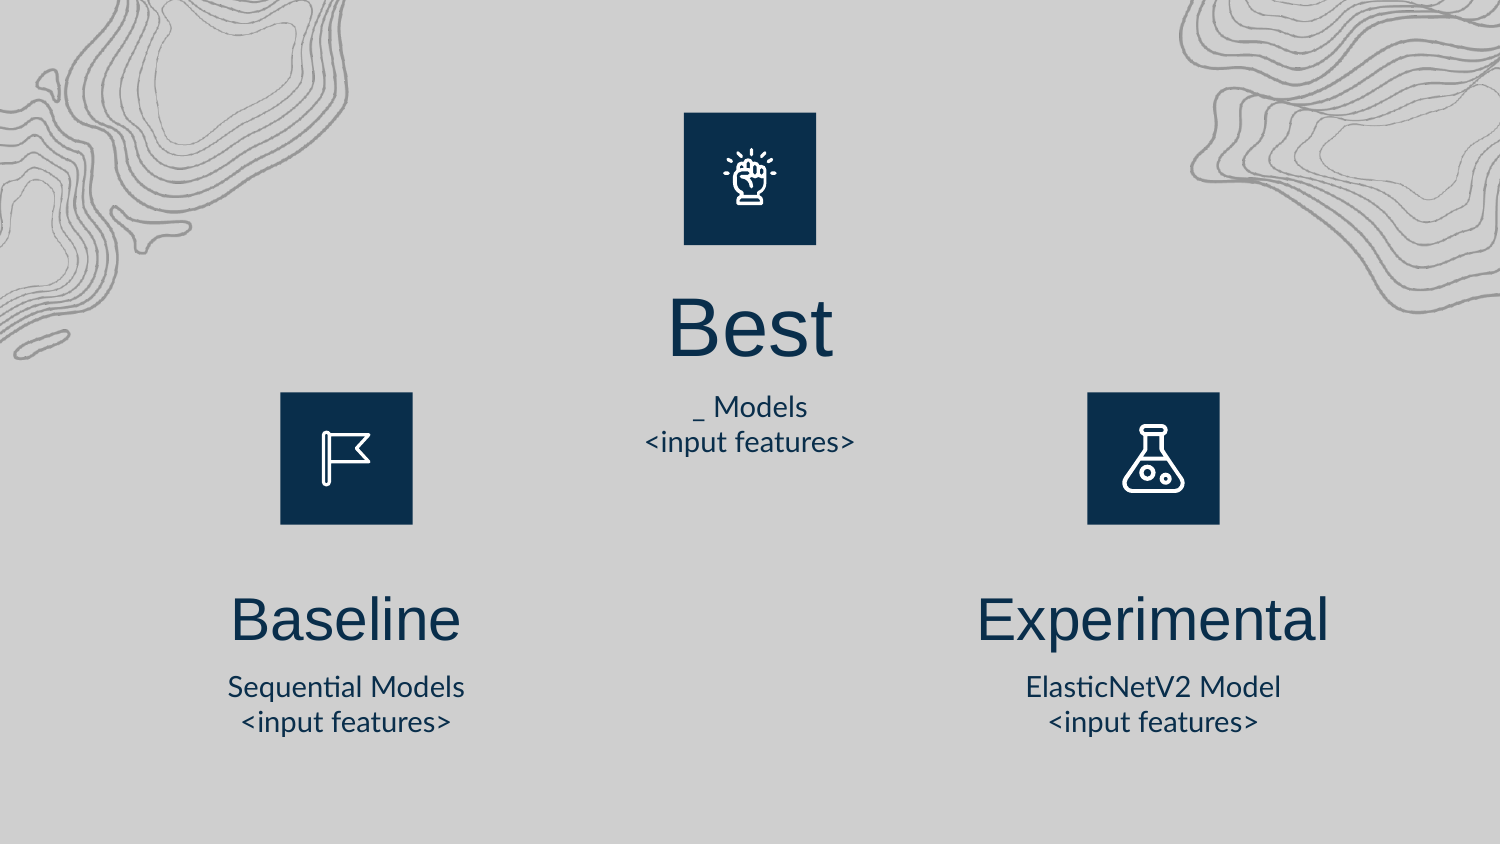

Best
_ Models
<input features>

# Baseline
Experimental
Sequential Models
<input features>
ElasticNetV2 Model
<input features>